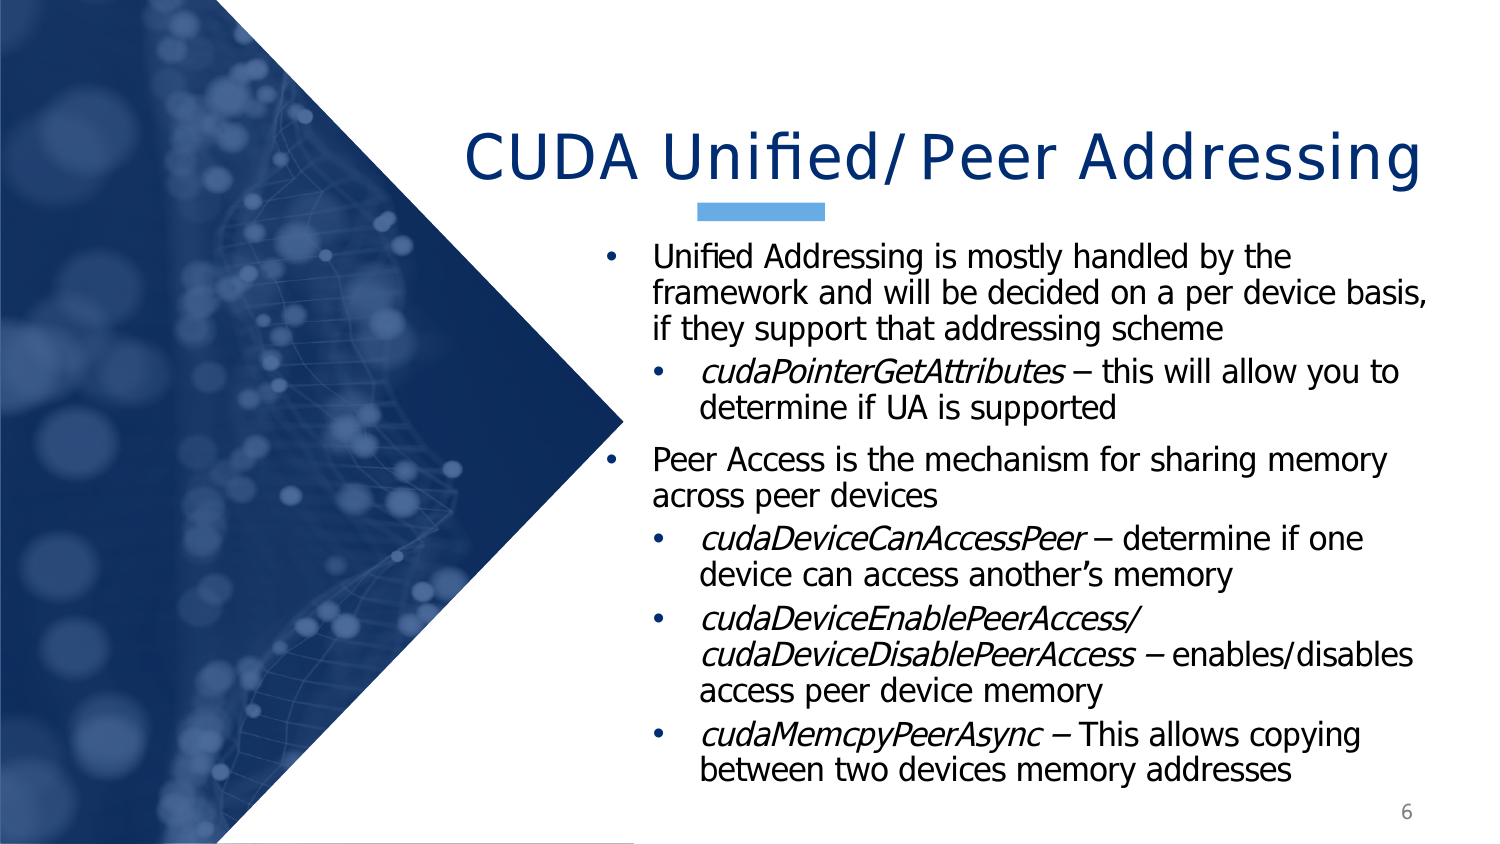

# CUDA Unified/Peer Addressing
Unified Addressing is mostly handled by the framework and will be decided on a per device basis, if they support that addressing scheme
cudaPointerGetAttributes – this will allow you to determine if UA is supported
Peer Access is the mechanism for sharing memory across peer devices
cudaDeviceCanAccessPeer – determine if one device can access another’s memory
cudaDeviceEnablePeerAccess/cudaDeviceDisablePeerAccess – enables/disables access peer device memory
cudaMemcpyPeerAsync – This allows copying between two devices memory addresses